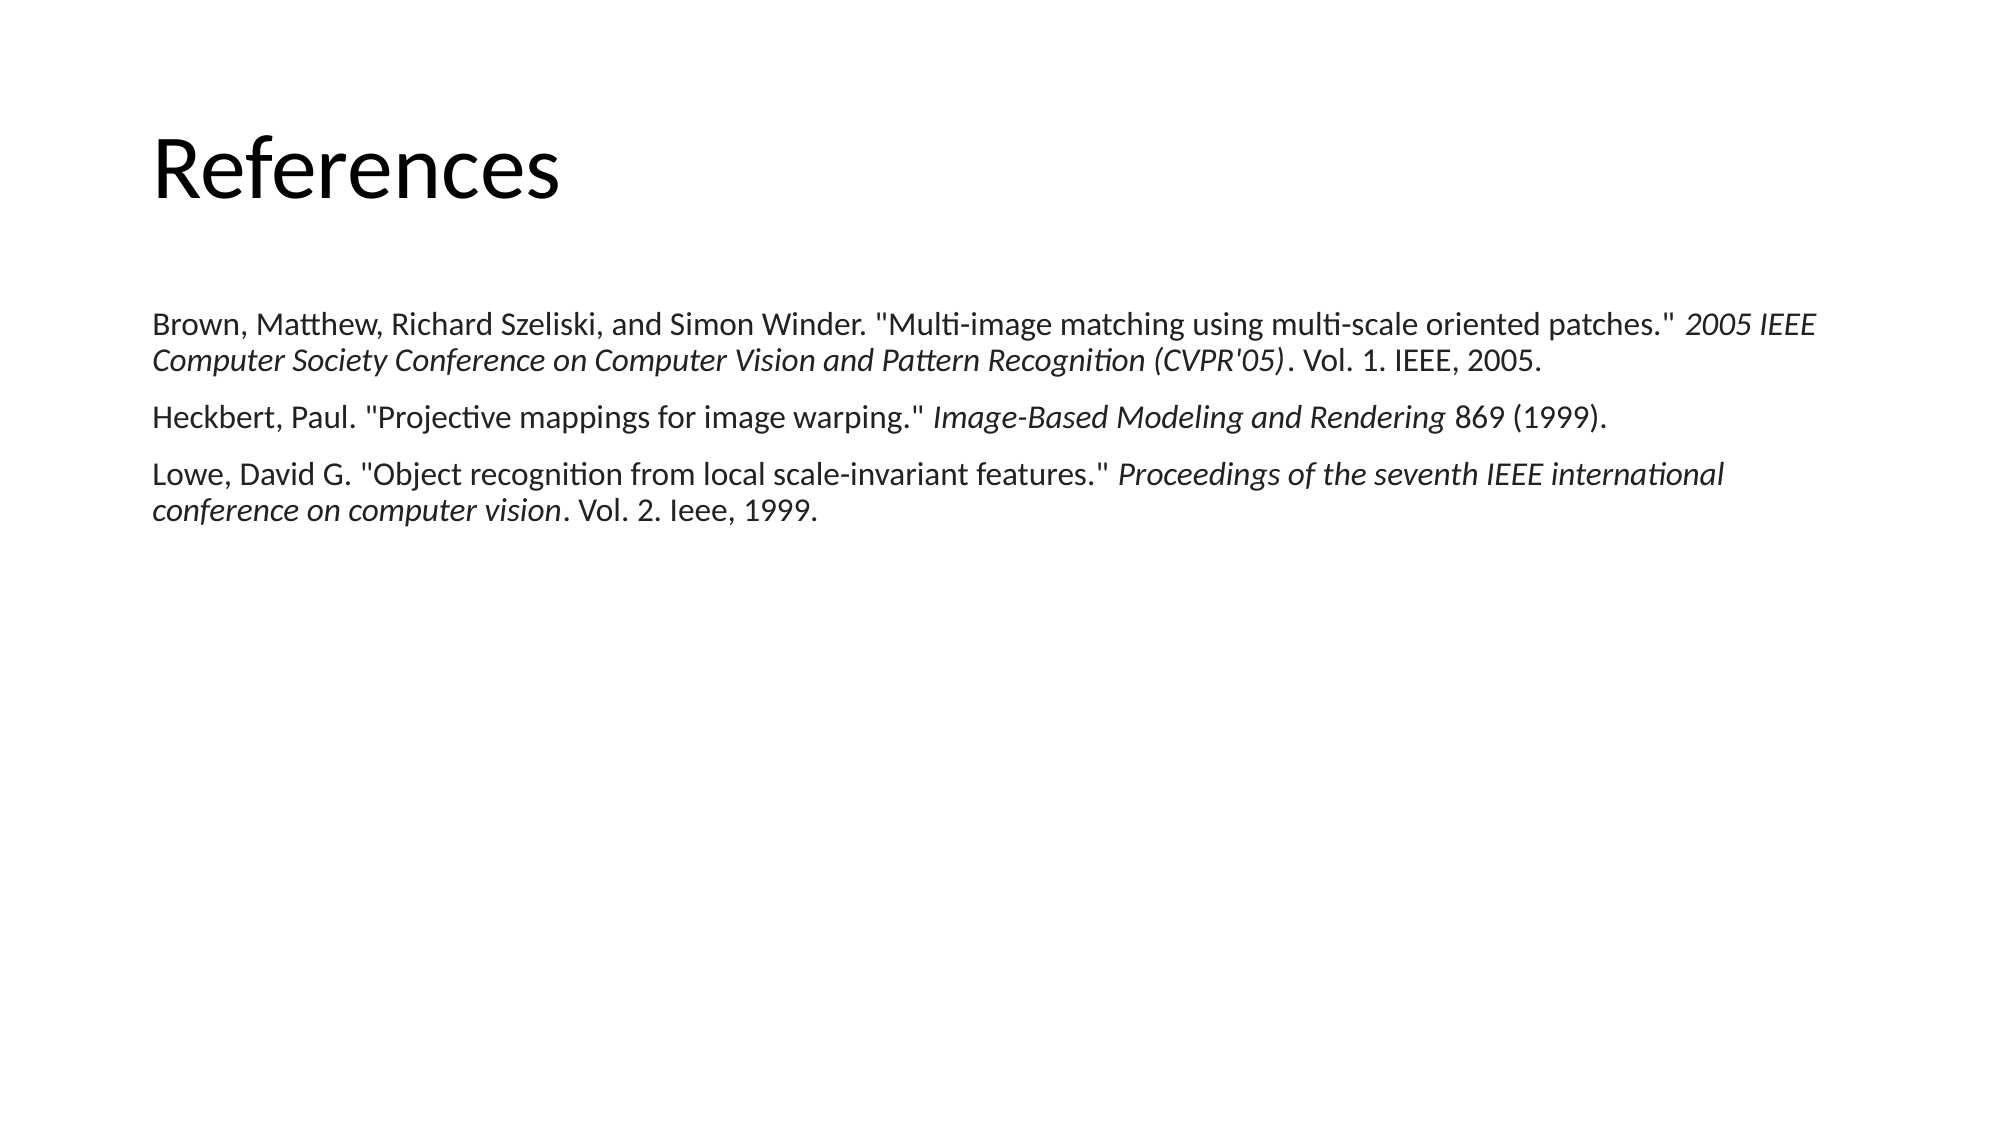

# References
Brown, Matthew, Richard Szeliski, and Simon Winder. "Multi-image matching using multi-scale oriented patches." 2005 IEEE Computer Society Conference on Computer Vision and Pattern Recognition (CVPR'05). Vol. 1. IEEE, 2005.
Heckbert, Paul. "Projective mappings for image warping." Image-Based Modeling and Rendering 869 (1999).
Lowe, David G. "Object recognition from local scale-invariant features." Proceedings of the seventh IEEE international conference on computer vision. Vol. 2. Ieee, 1999.